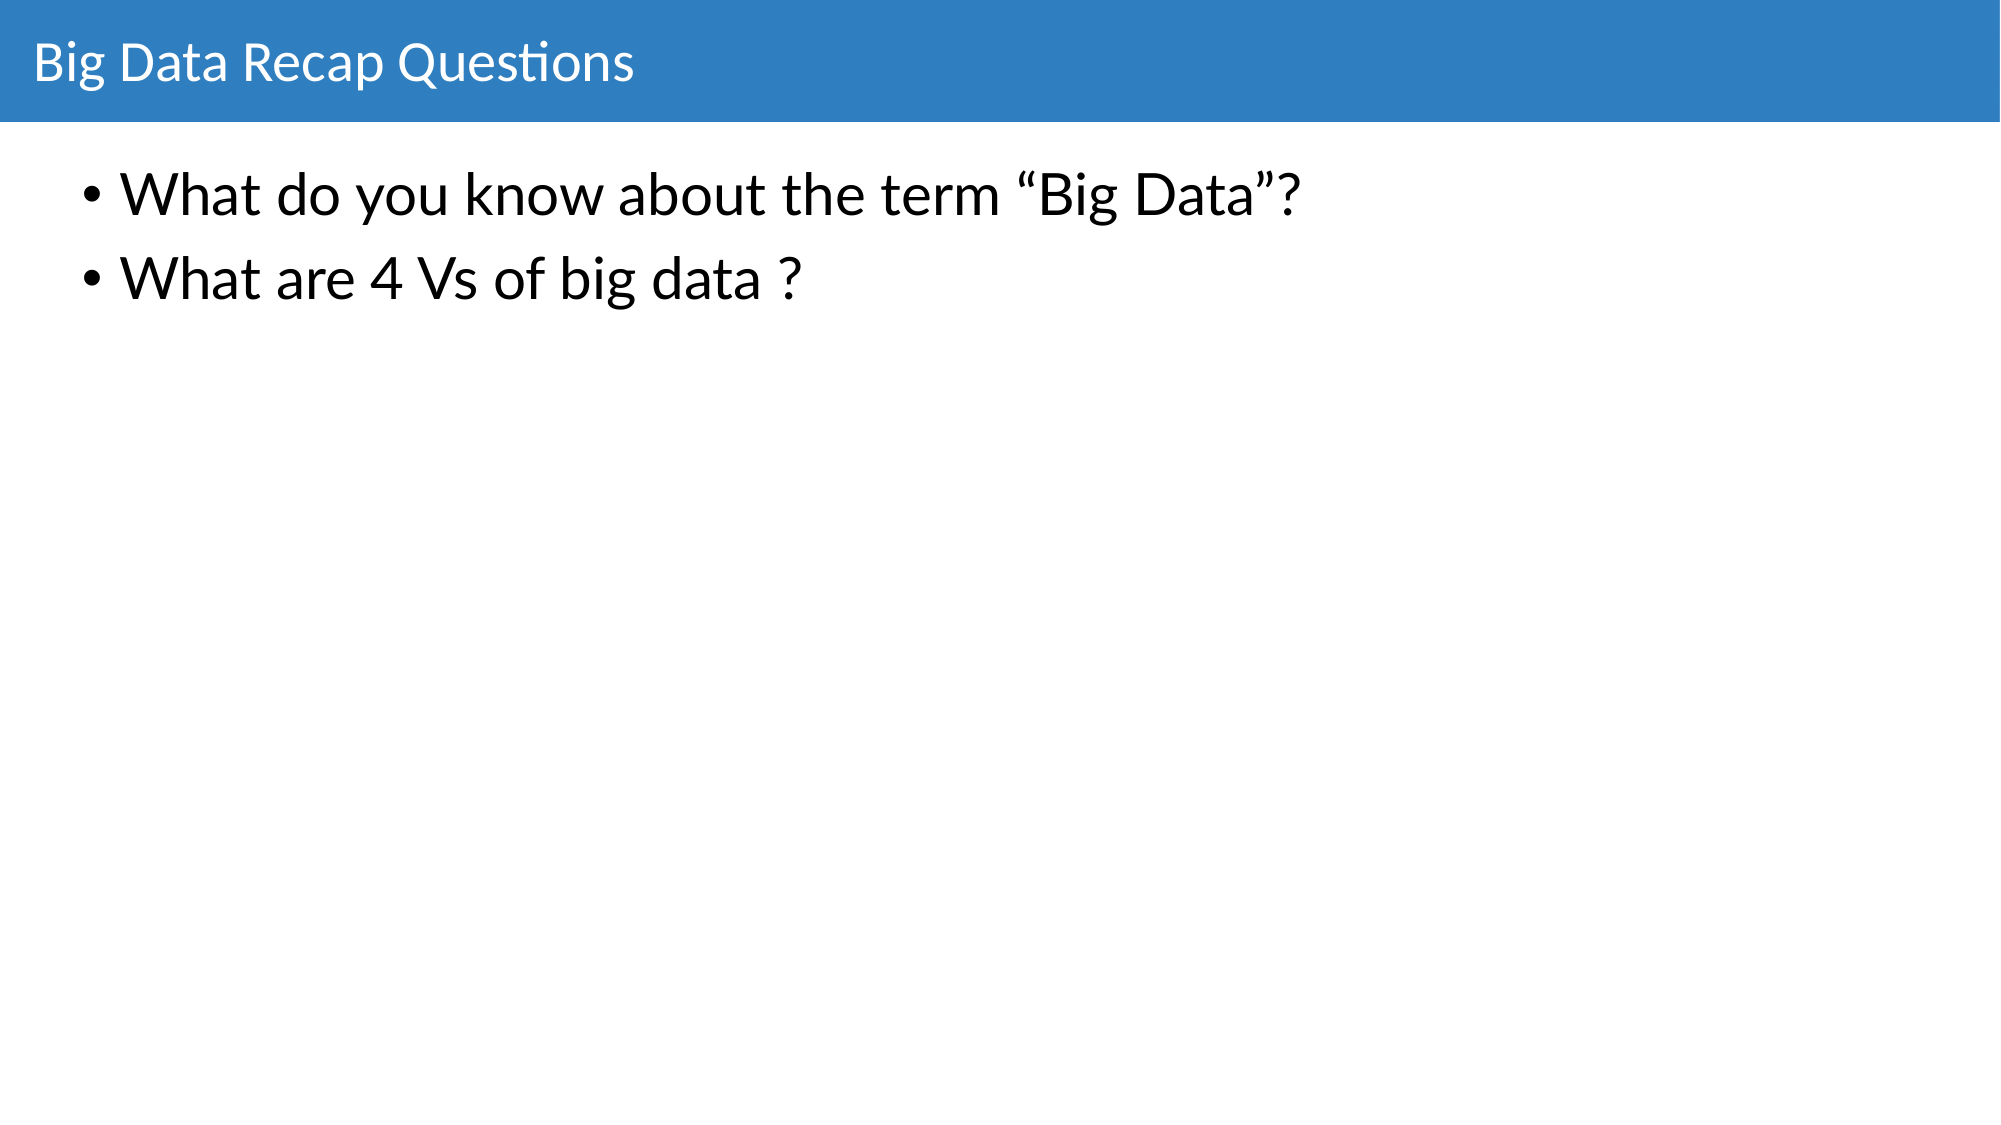

# Big Data Recap Questions
What do you know about the term “Big Data”?
What are 4 Vs of big data ?